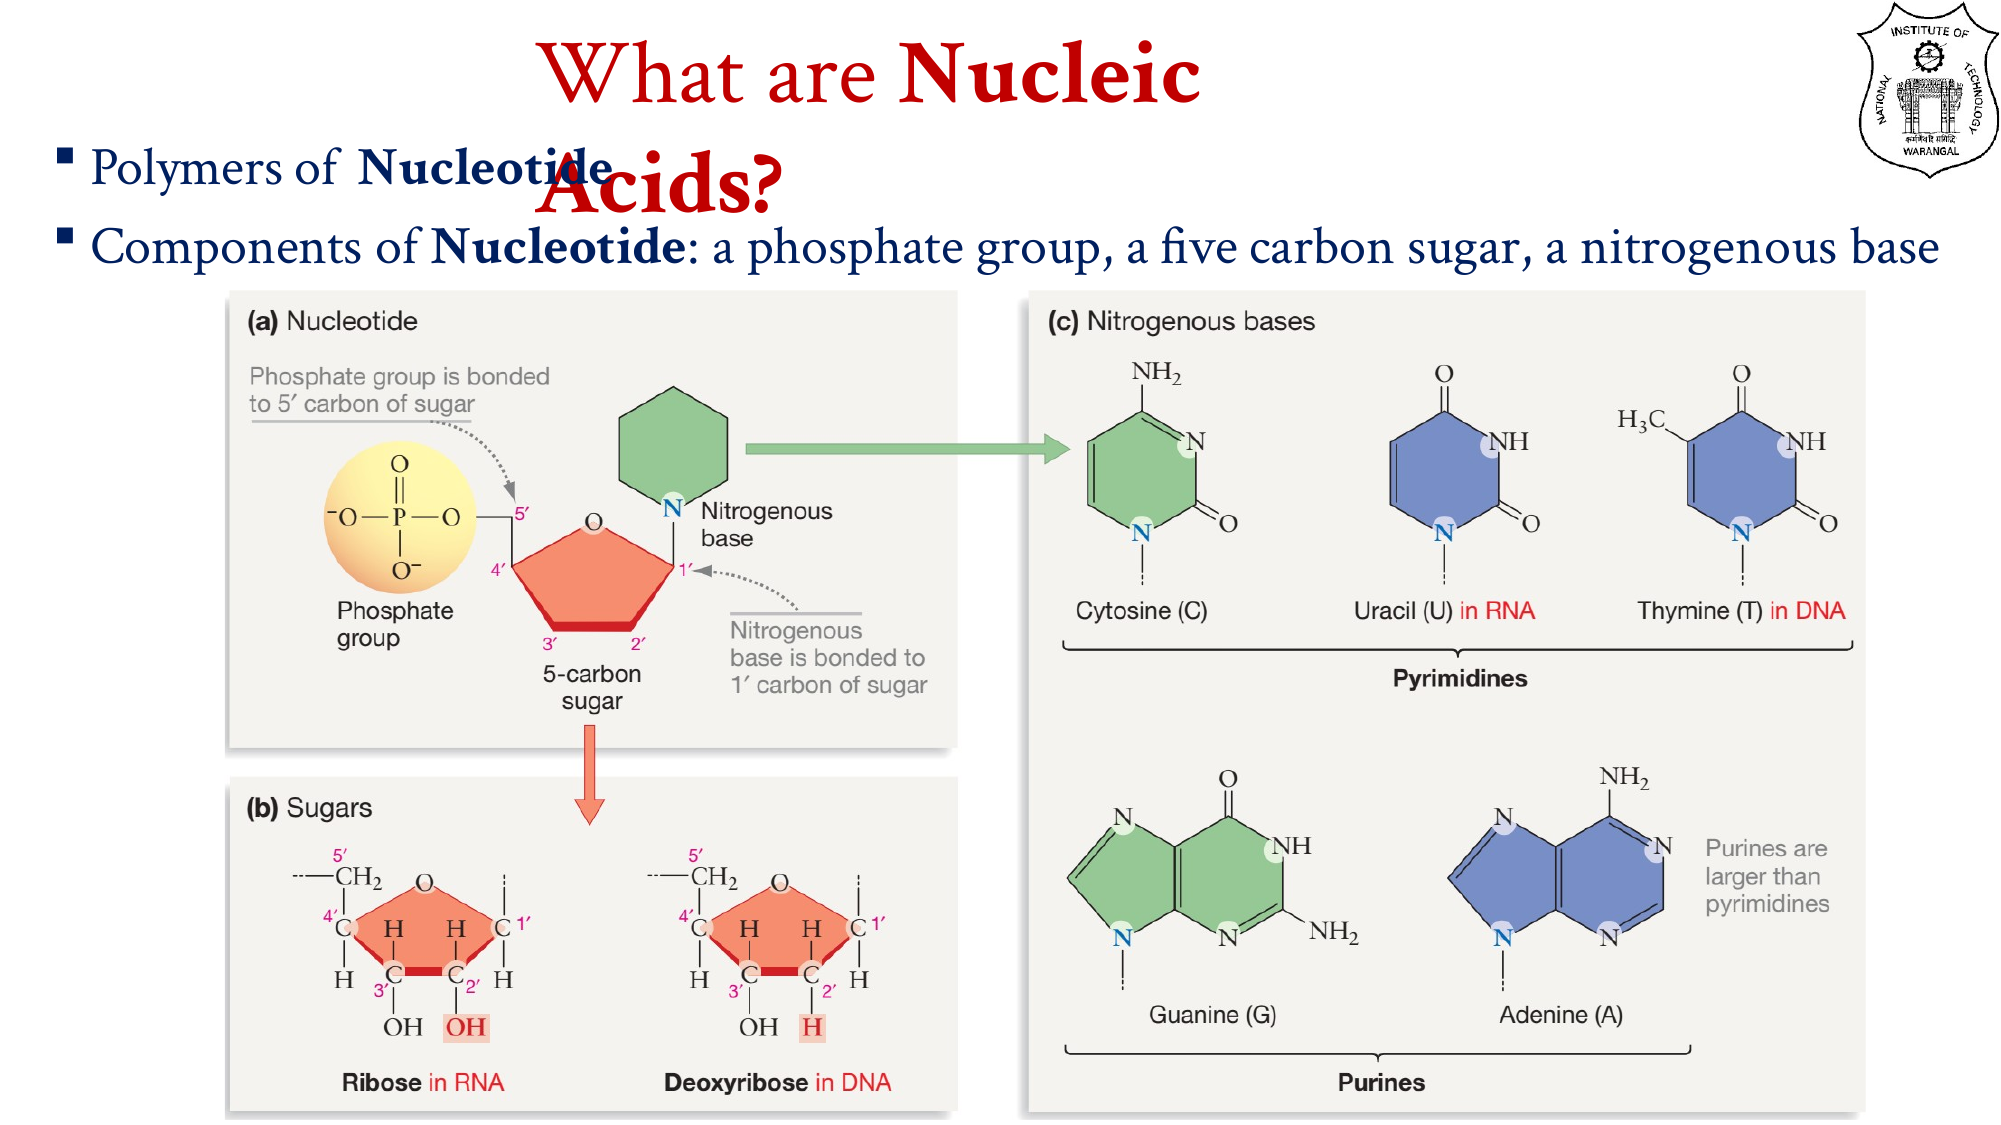

# What are Nucleic Acids?
Polymers of Nucleotide
Components of Nucleotide: a phosphate group, a five carbon sugar, a nitrogenous base